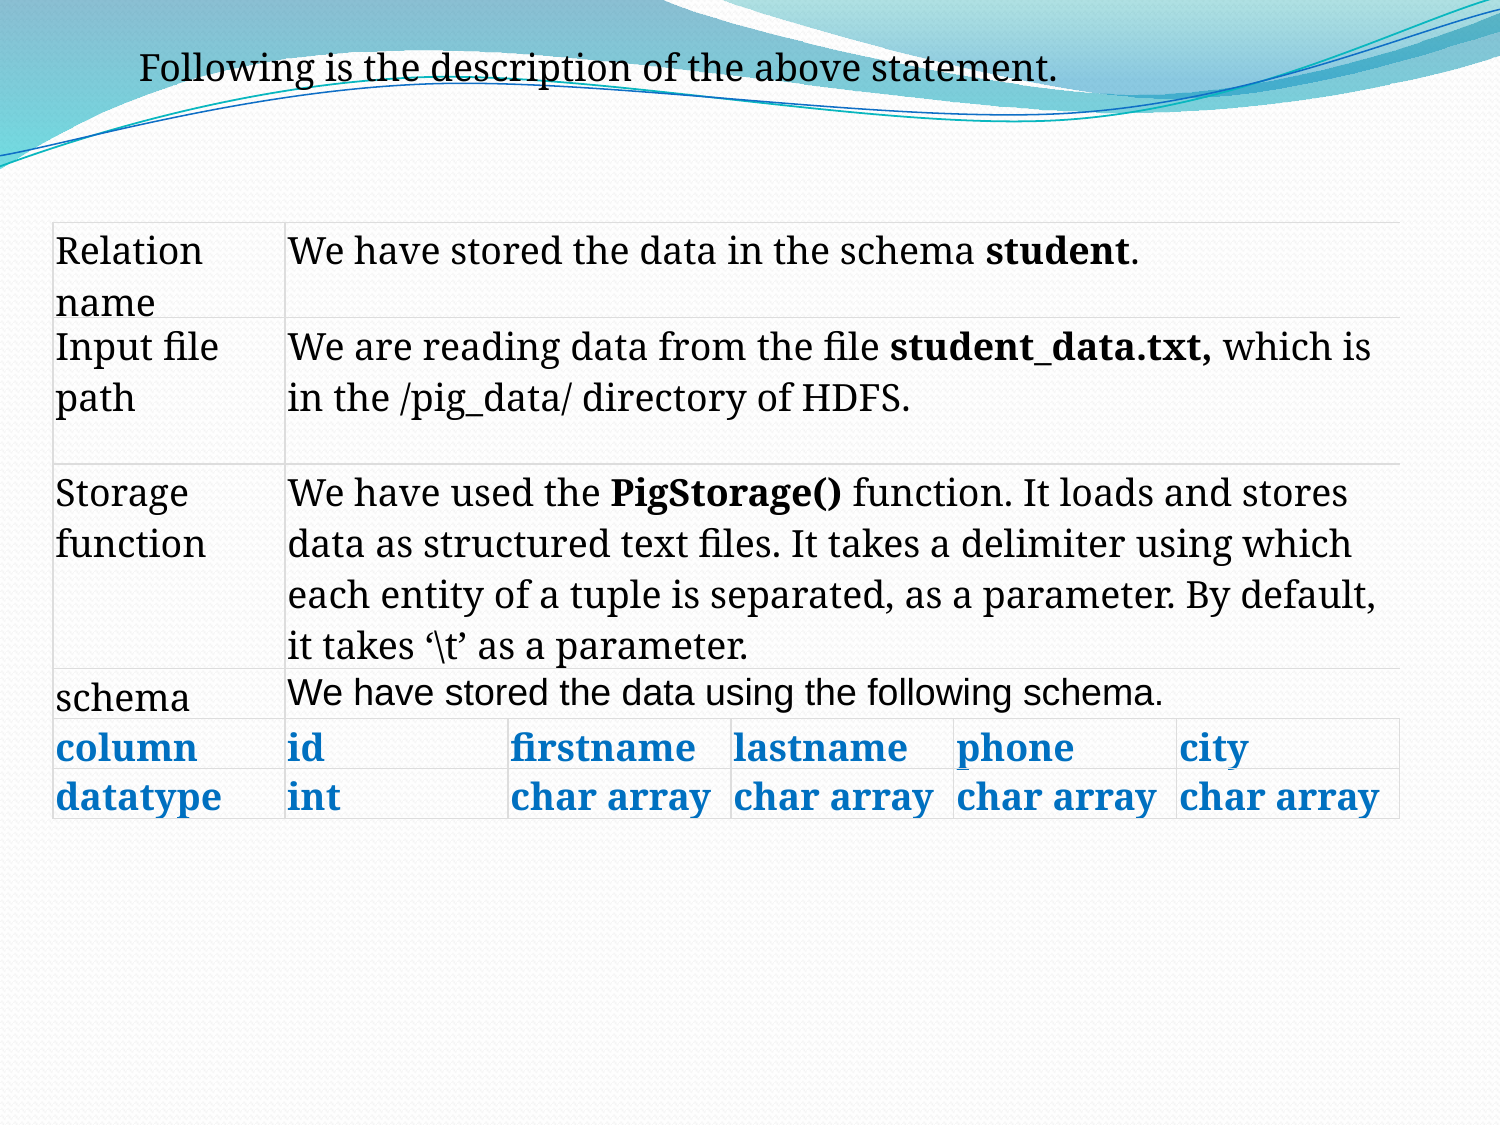

Following is the description of the above statement.
| Relation name | We have stored the data in the schema student. |  |  |  |  |
| --- | --- | --- | --- | --- | --- |
| Input file path | We are reading data from the file student\_data.txt, which is in the /pig\_data/ directory of HDFS. |  |  |  |  |
| Storage function | We have used the PigStorage() function. It loads and stores data as structured text files. It takes a delimiter using which each entity of a tuple is separated, as a parameter. By default, it takes ‘\t’ as a parameter. |  |  |  |  |
| schema | We have stored the data using the following schema. |  |  |  |  |
| column | id | firstname | lastname | phone | city |
| datatype | int | char array | char array | char array | char array |